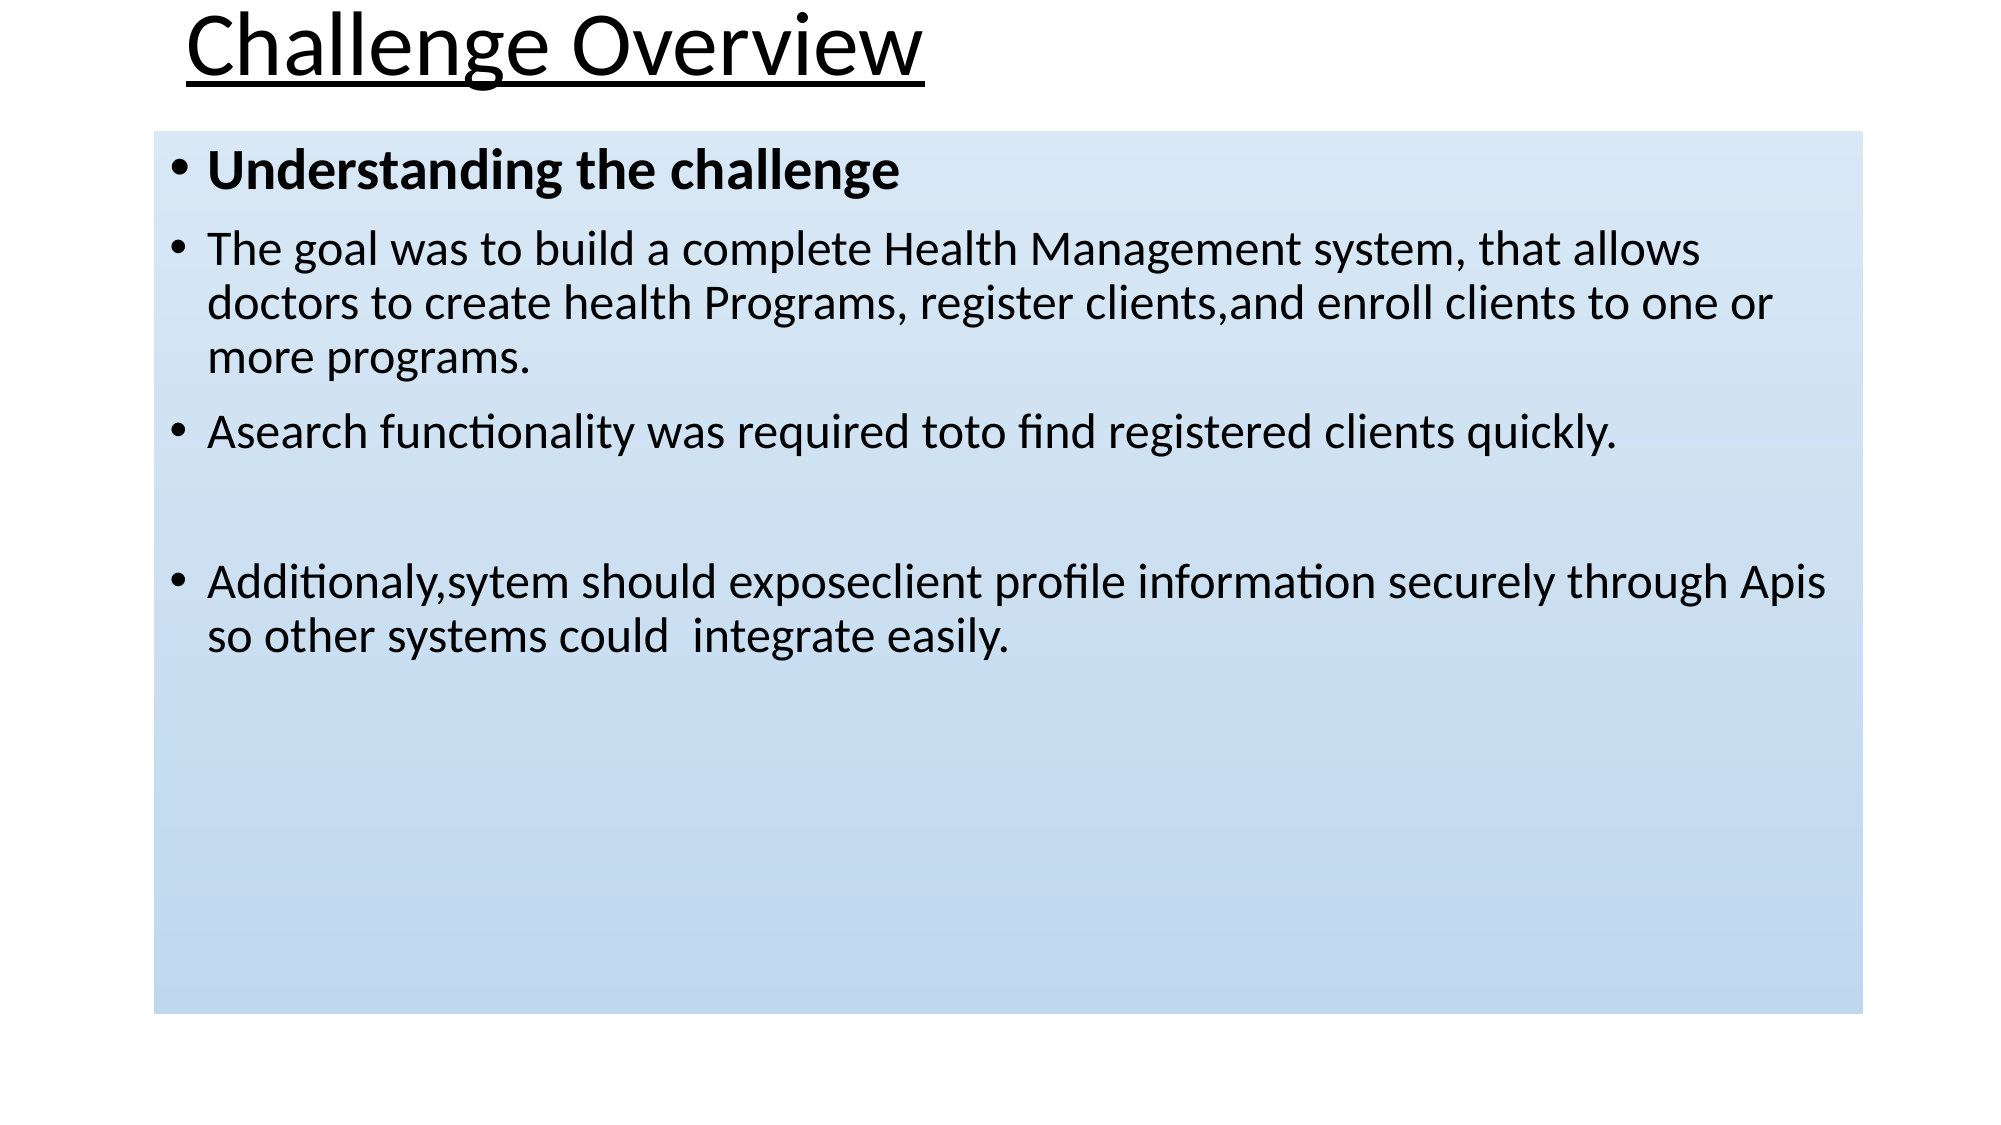

# Challenge Overview
Understanding the challenge
The goal was to build a complete Health Management system, that allows doctors to create health Programs, register clients,and enroll clients to one or more programs.
Asearch functionality was required toto find registered clients quickly.

Additionaly,sytem should exposeclient profile information securely through Apis so other systems could  integrate easily.